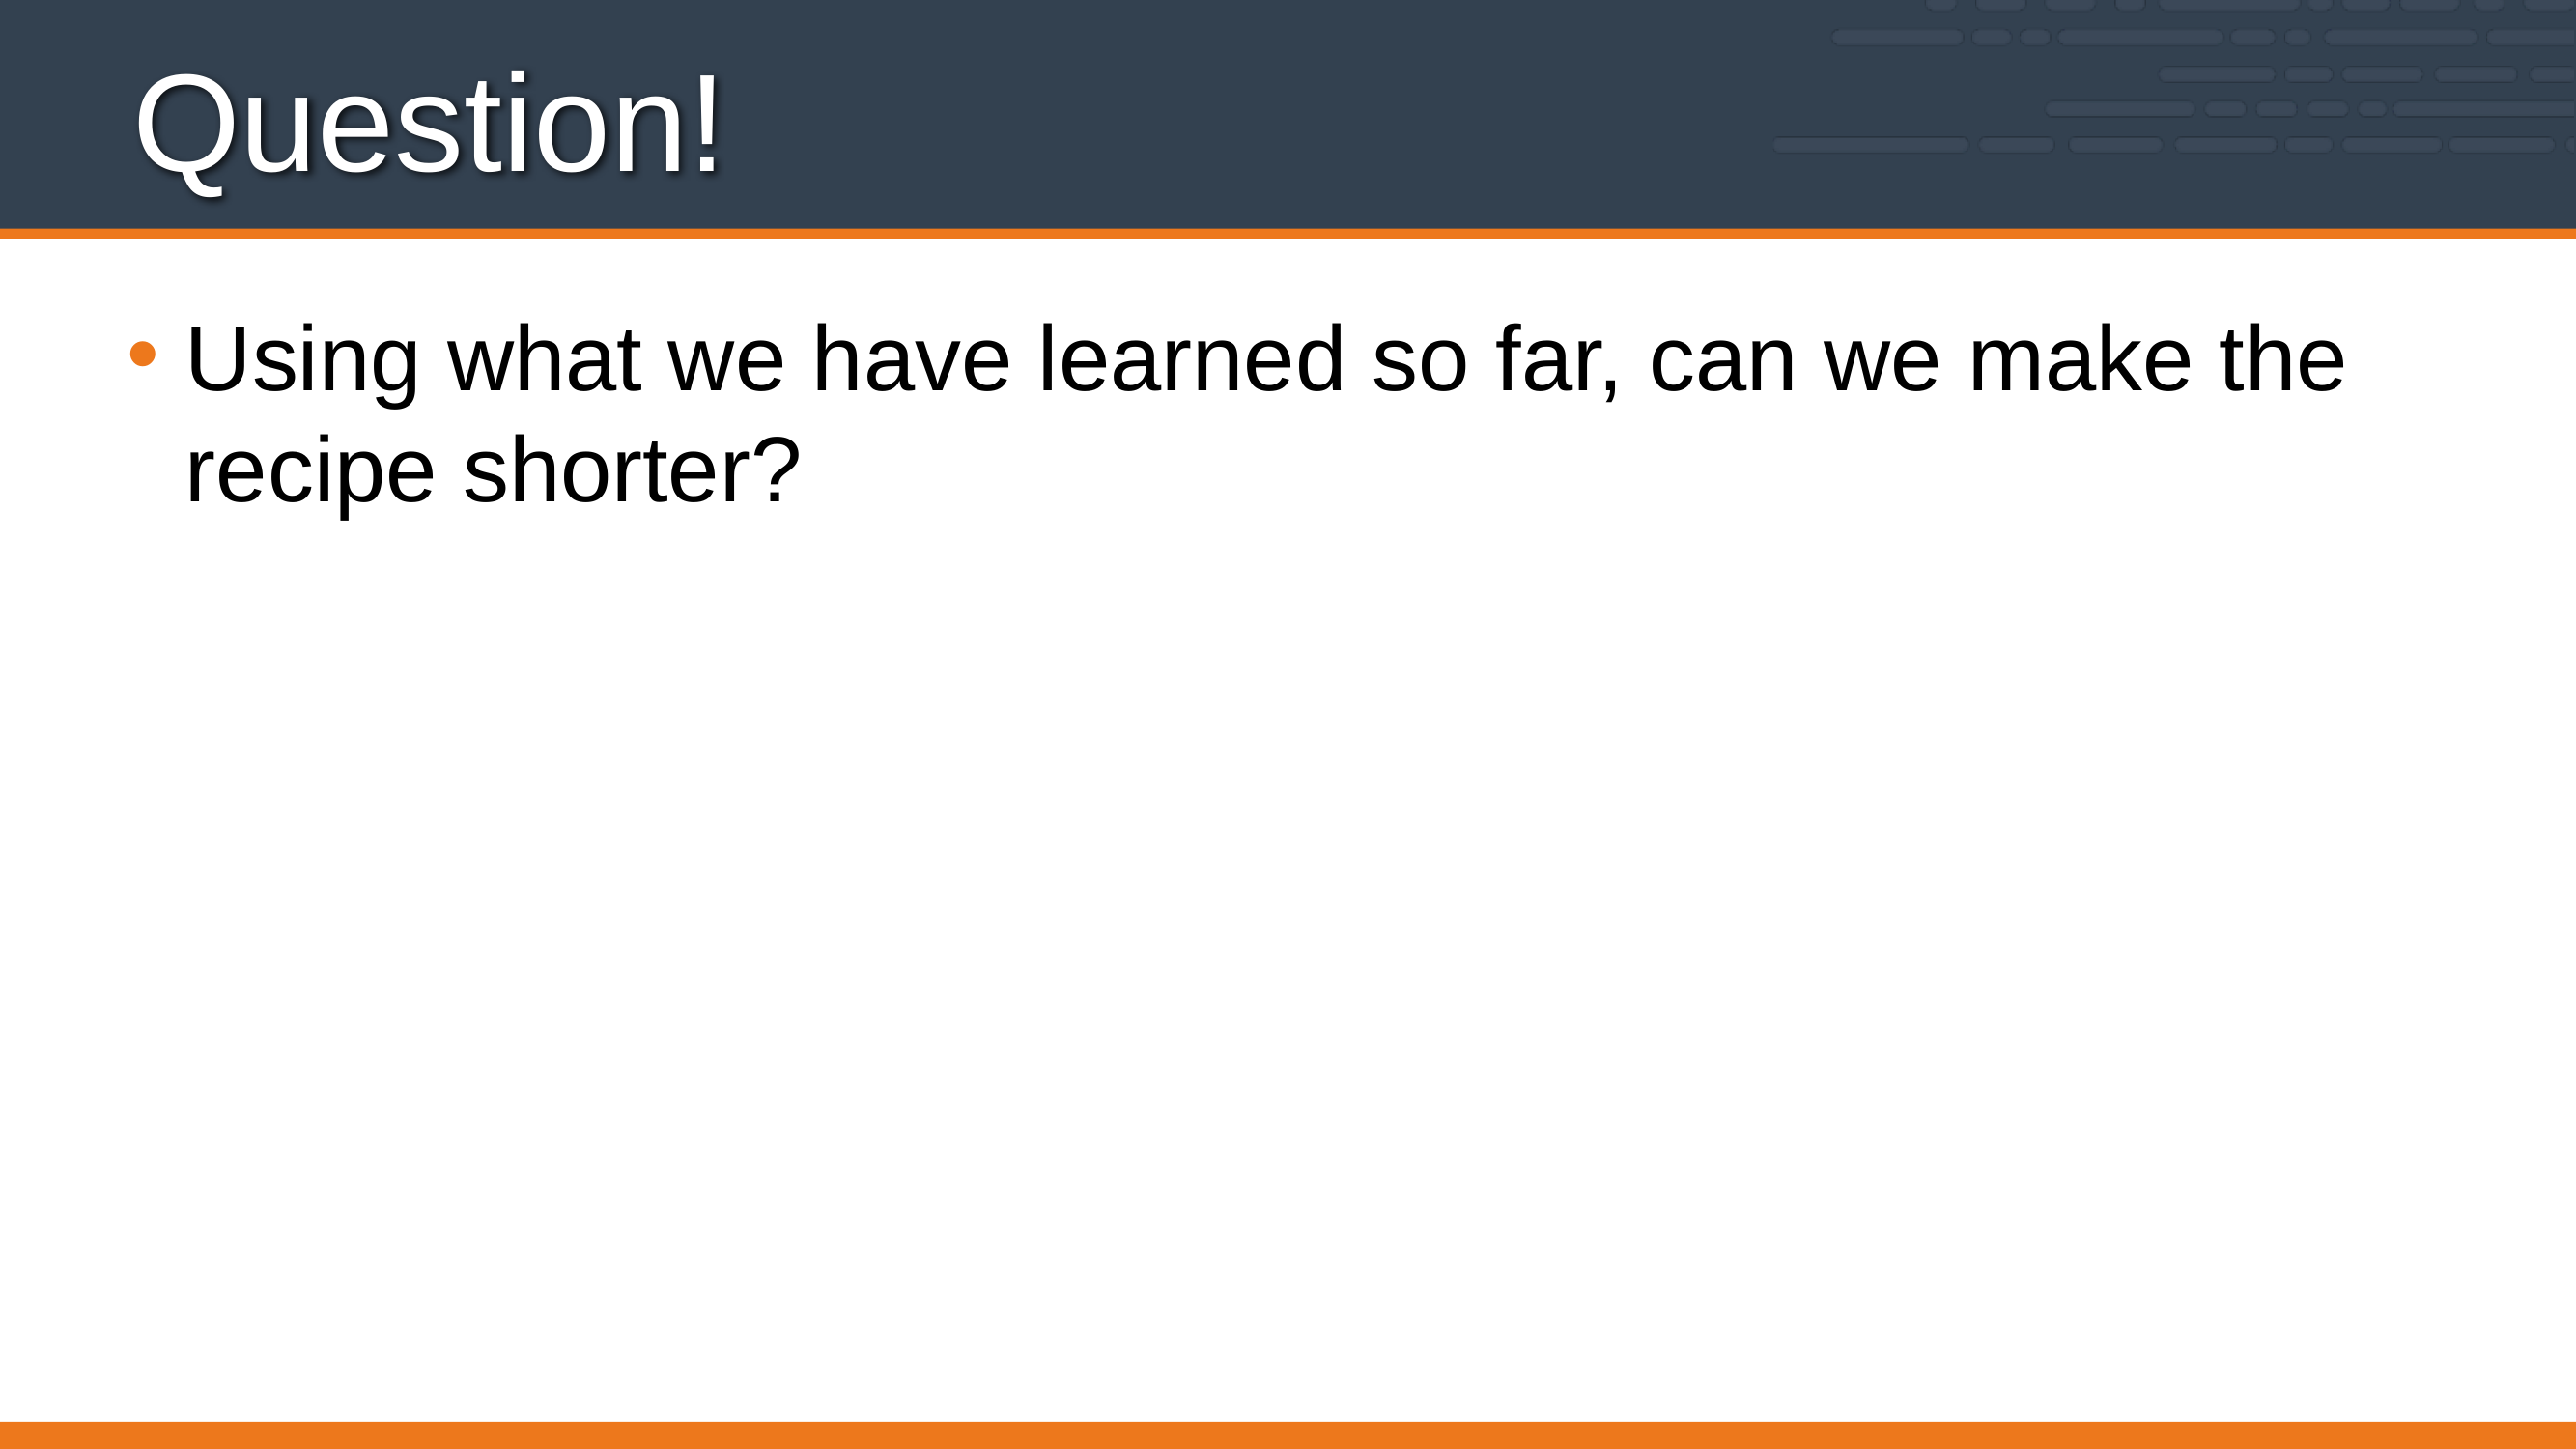

# Question!
Using what we have learned so far, can we make the recipe shorter?